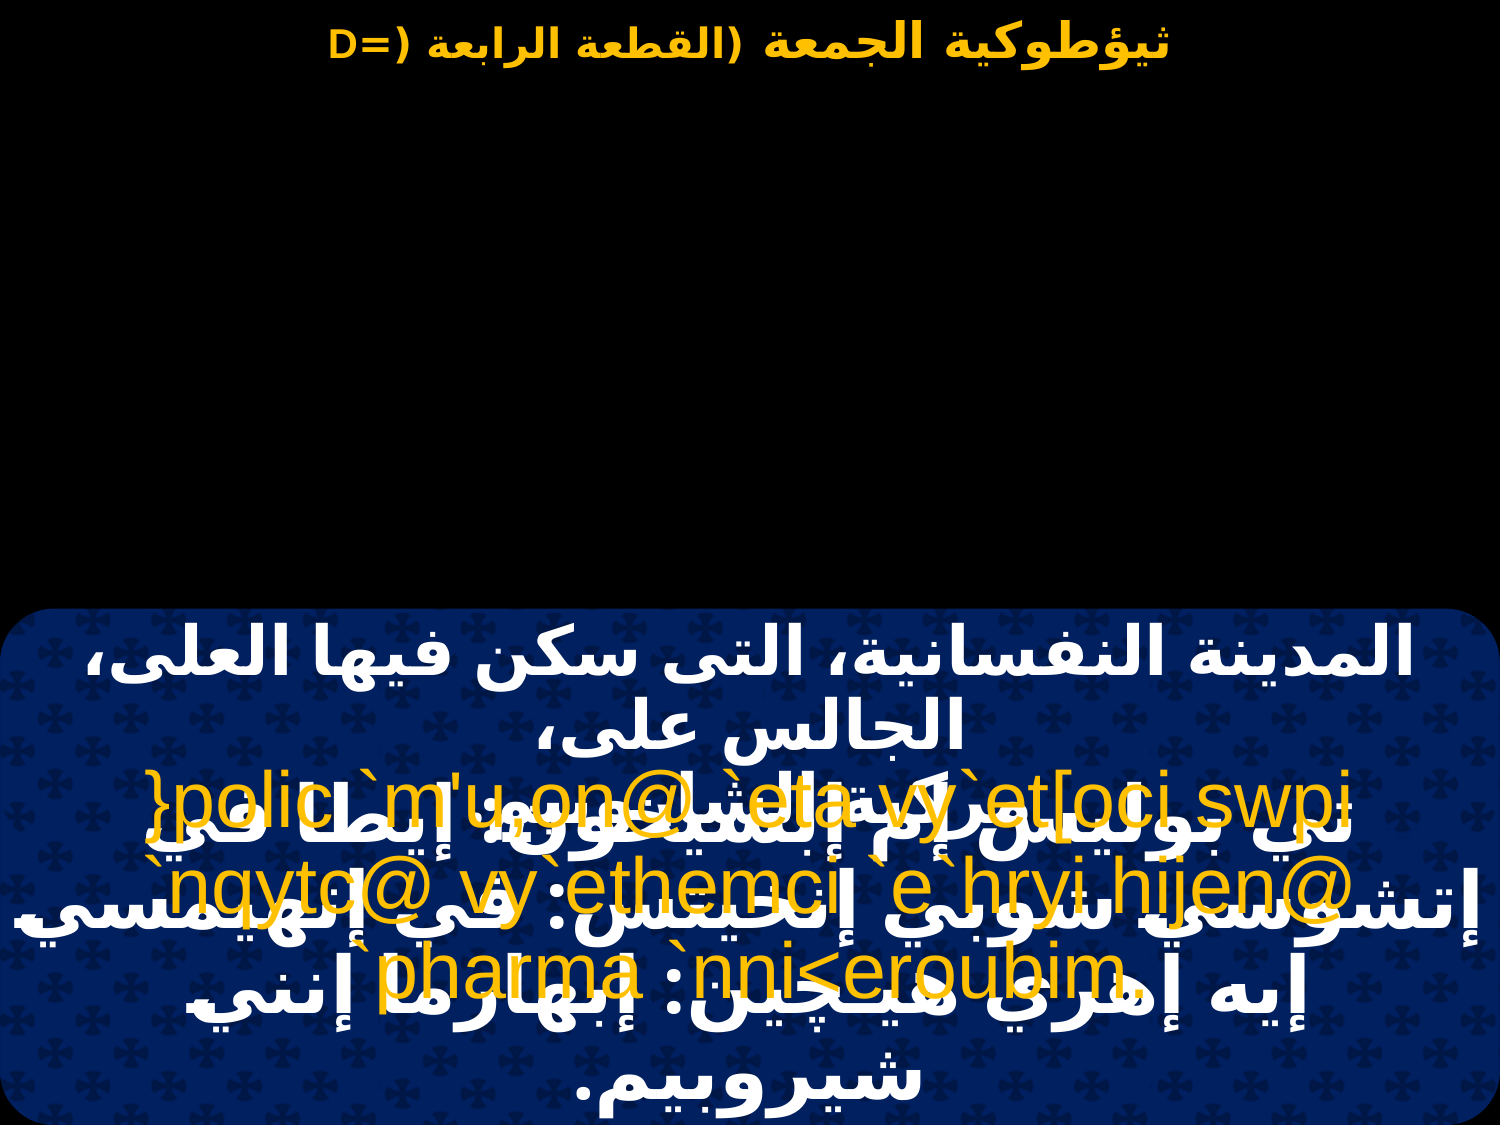

#
المدينة النفسانية، التى سكن فيها العلى، الجالس على،
 مركبة الشاروبيم.
}polic `m'u,on@ `eta vy`et[oci swpi `nqytc@ vy`ethemci `e`hryi hijen@ `pharma `nni<eroubim.
تي بوليس إم إبسيخون: إيطا في إتشوسي شوبي إنخيتس: في إتهيمسي إيه إهري هيـچين: إبهارما إنني شيروبيم.